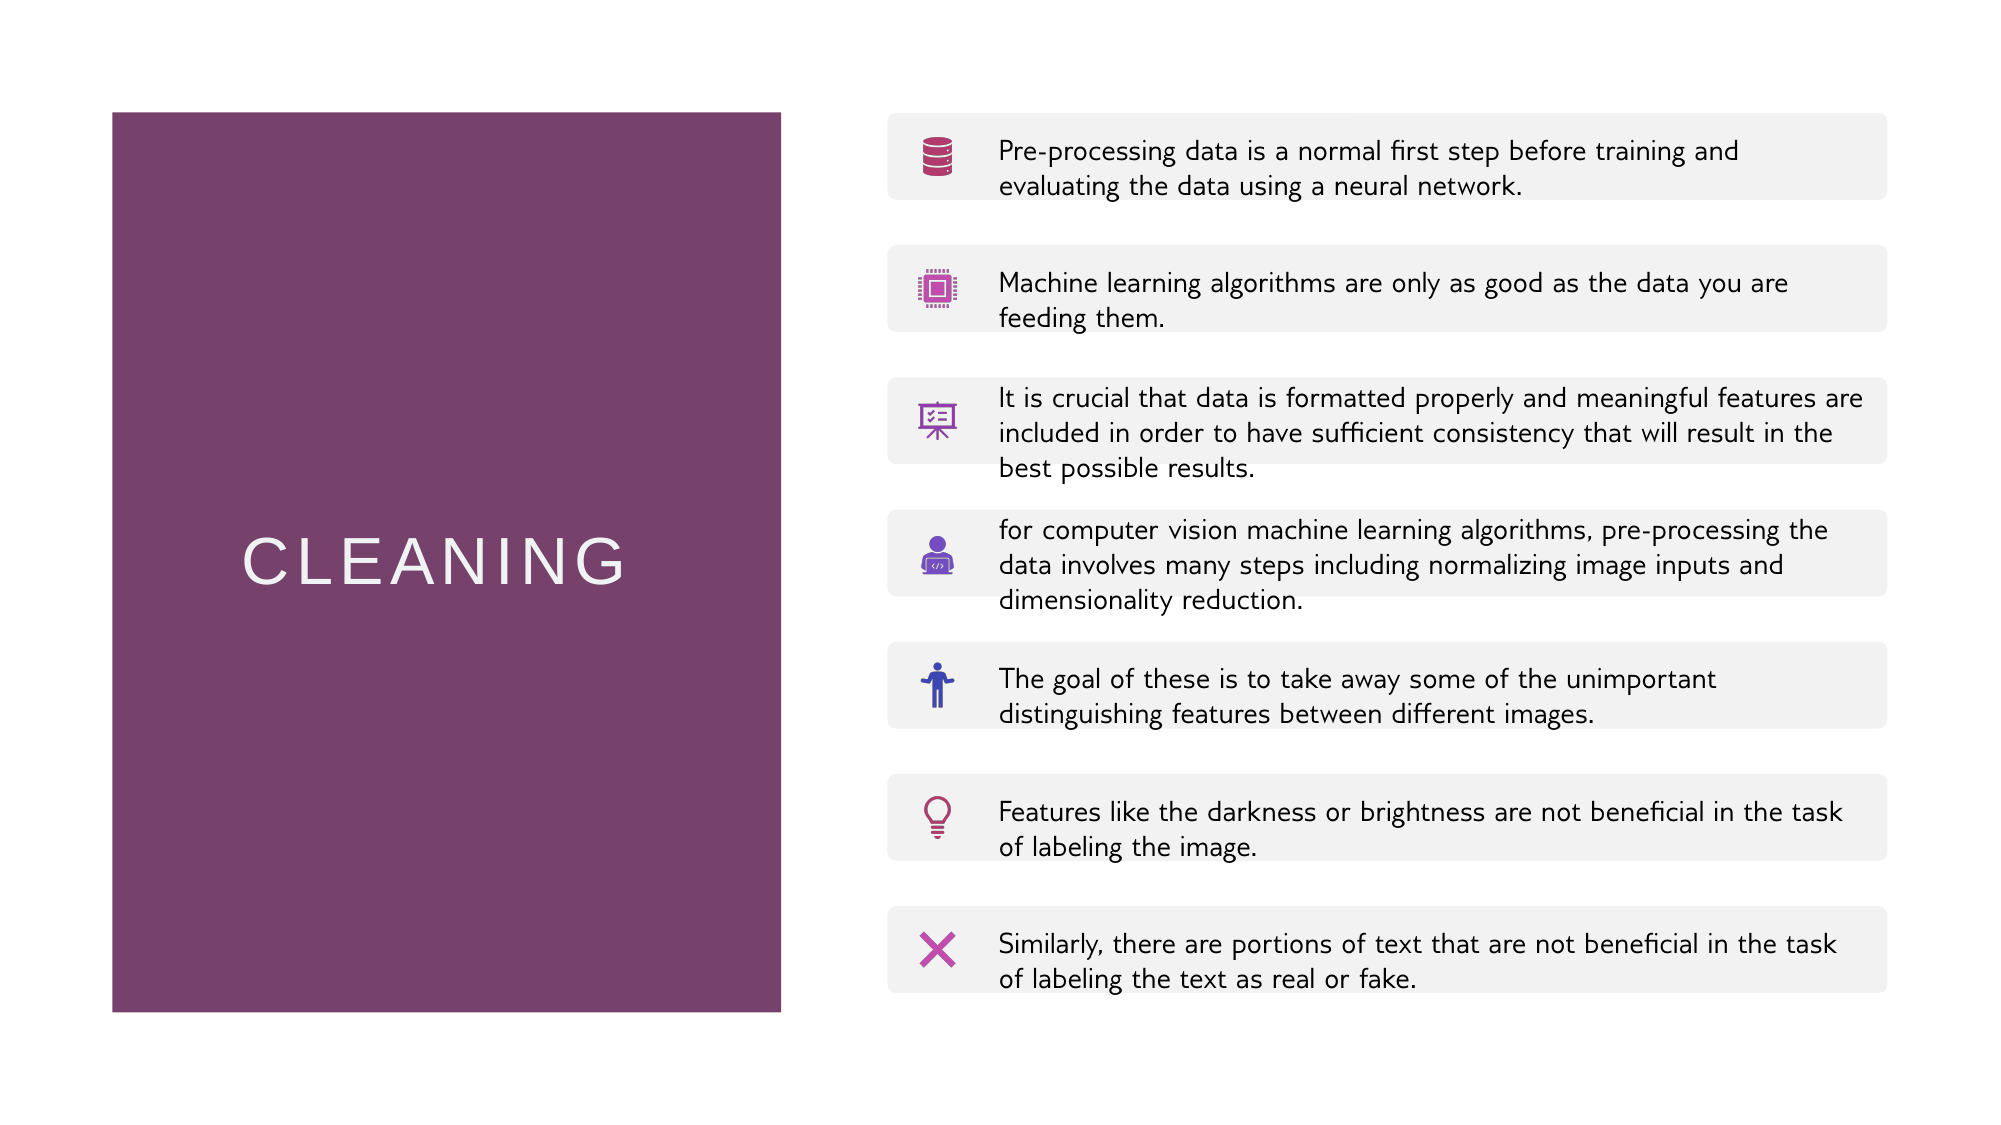

Pre-processing data is a normal first step before training and evaluating the data using a neural network.
Machine learning algorithms are only as good as the data you are feeding them.
It is crucial that data is formatted properly and meaningful features are included in order to have sufficient consistency that will result in the best possible results.
for computer vision machine learning algorithms, pre-processing the data involves many steps including normalizing image inputs and dimensionality reduction.
The goal of these is to take away some of the unimportant distinguishing features between different images.
Features like the darkness or brightness are not beneficial in the task of labeling the image.
Similarly, there are portions of text that are not beneficial in the task of labeling the text as real or fake.
# Cleaning